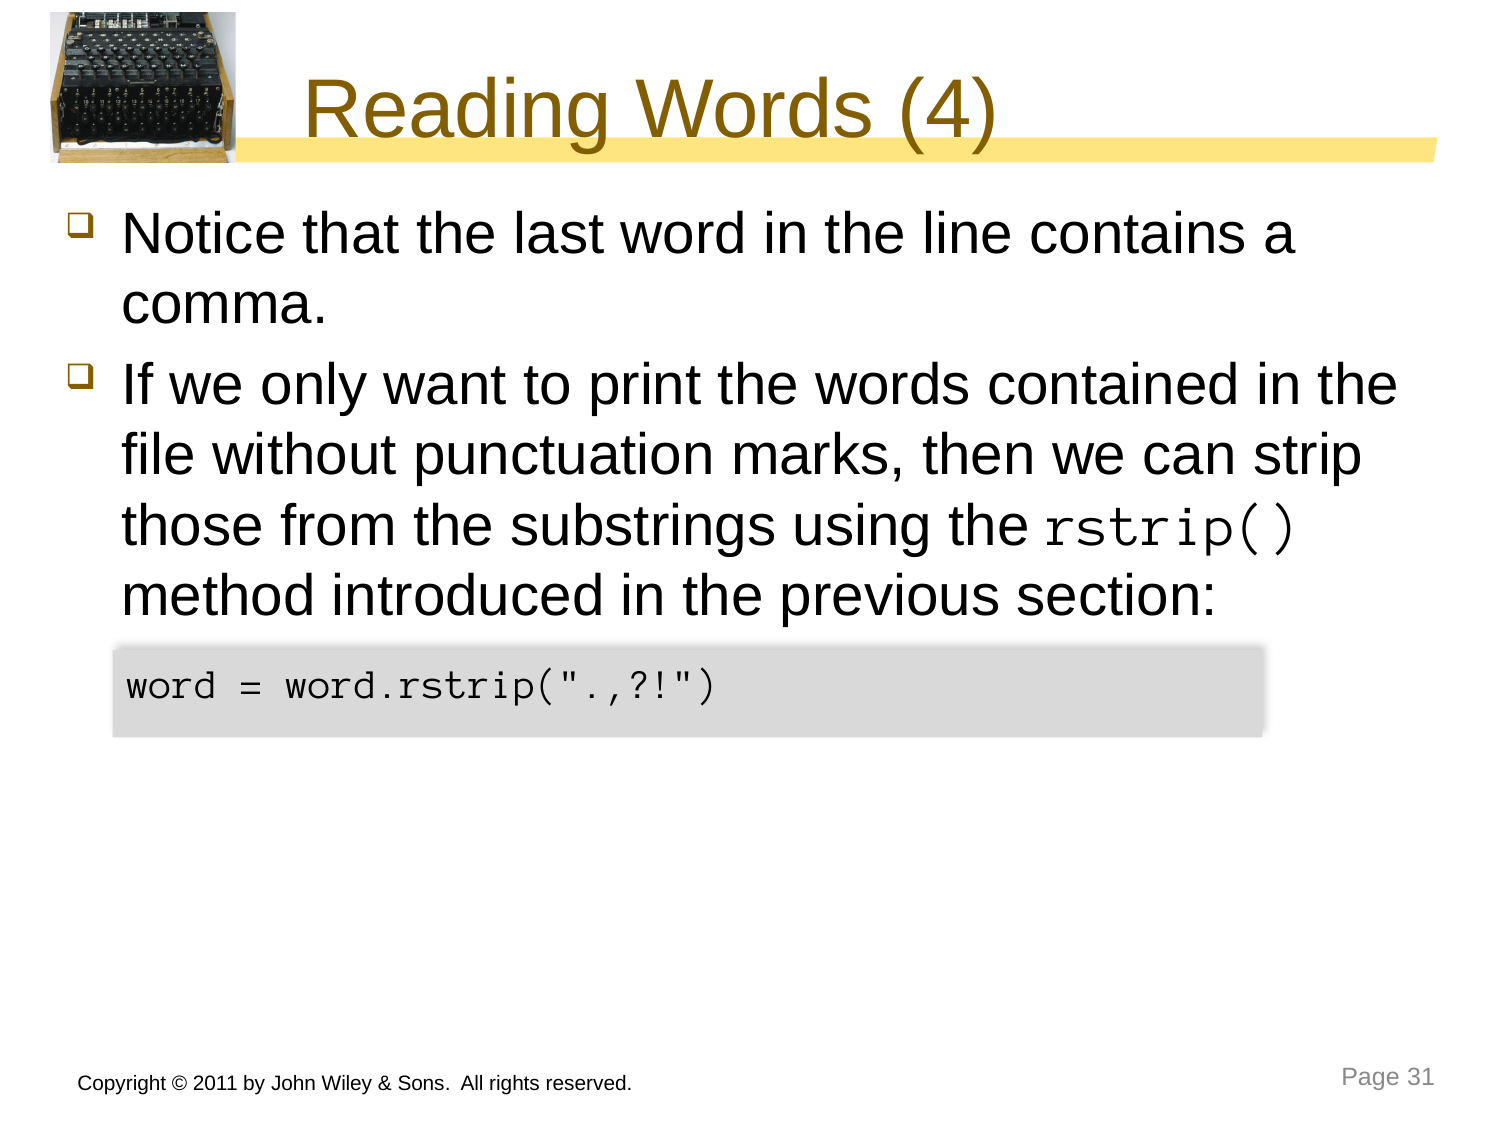

# Reading Words (4)
Notice that the last word in the line contains a comma.
If we only want to print the words contained in the file without punctuation marks, then we can strip those from the substrings using the rstrip() method introduced in the previous section:
word = word.rstrip(".,?!")

Copyright © 2011 by John Wiley & Sons.  All rights reserved.
Page 31